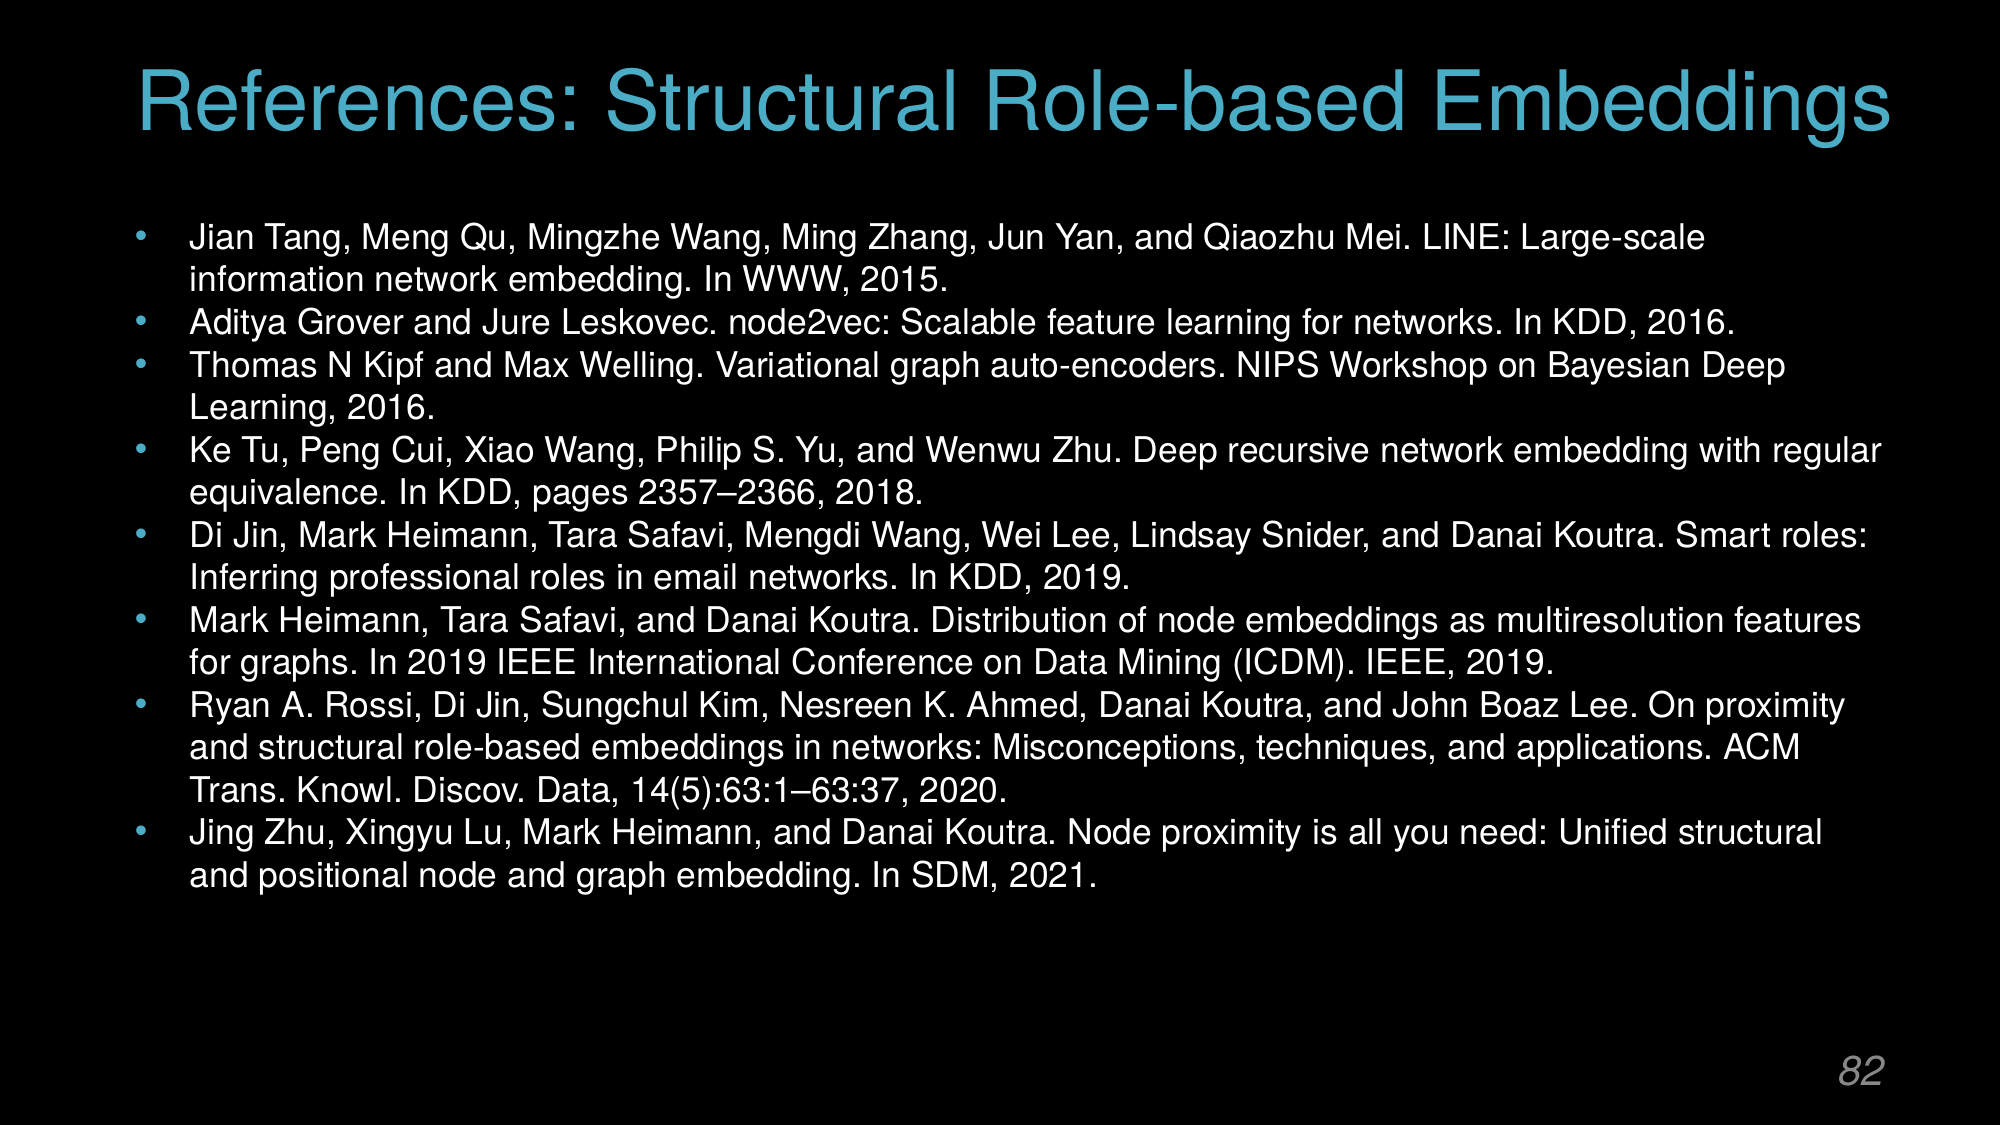

# References: Structural Role-based Embeddings
Jian Tang, Meng Qu, Mingzhe Wang, Ming Zhang, Jun Yan, and Qiaozhu Mei. LINE: Large-scale information network embedding. In WWW, 2015.
Aditya Grover and Jure Leskovec. node2vec: Scalable feature learning for networks. In KDD, 2016.
Thomas N Kipf and Max Welling. Variational graph auto-encoders. NIPS Workshop on Bayesian Deep Learning, 2016.
Ke Tu, Peng Cui, Xiao Wang, Philip S. Yu, and Wenwu Zhu. Deep recursive network embedding with regular equivalence. In KDD, pages 2357–2366, 2018.
Di Jin, Mark Heimann, Tara Safavi, Mengdi Wang, Wei Lee, Lindsay Snider, and Danai Koutra. Smart roles: Inferring professional roles in email networks. In KDD, 2019.
Mark Heimann, Tara Safavi, and Danai Koutra. Distribution of node embeddings as multiresolution features for graphs. In 2019 IEEE International Conference on Data Mining (ICDM). IEEE, 2019.
Ryan A. Rossi, Di Jin, Sungchul Kim, Nesreen K. Ahmed, Danai Koutra, and John Boaz Lee. On proximity and structural role-based embeddings in networks: Misconceptions, techniques, and applications. ACM Trans. Knowl. Discov. Data, 14(5):63:1–63:37, 2020.
Jing Zhu, Xingyu Lu, Mark Heimann, and Danai Koutra. Node proximity is all you need: Unified structural and positional node and graph embedding. In SDM, 2021.
82